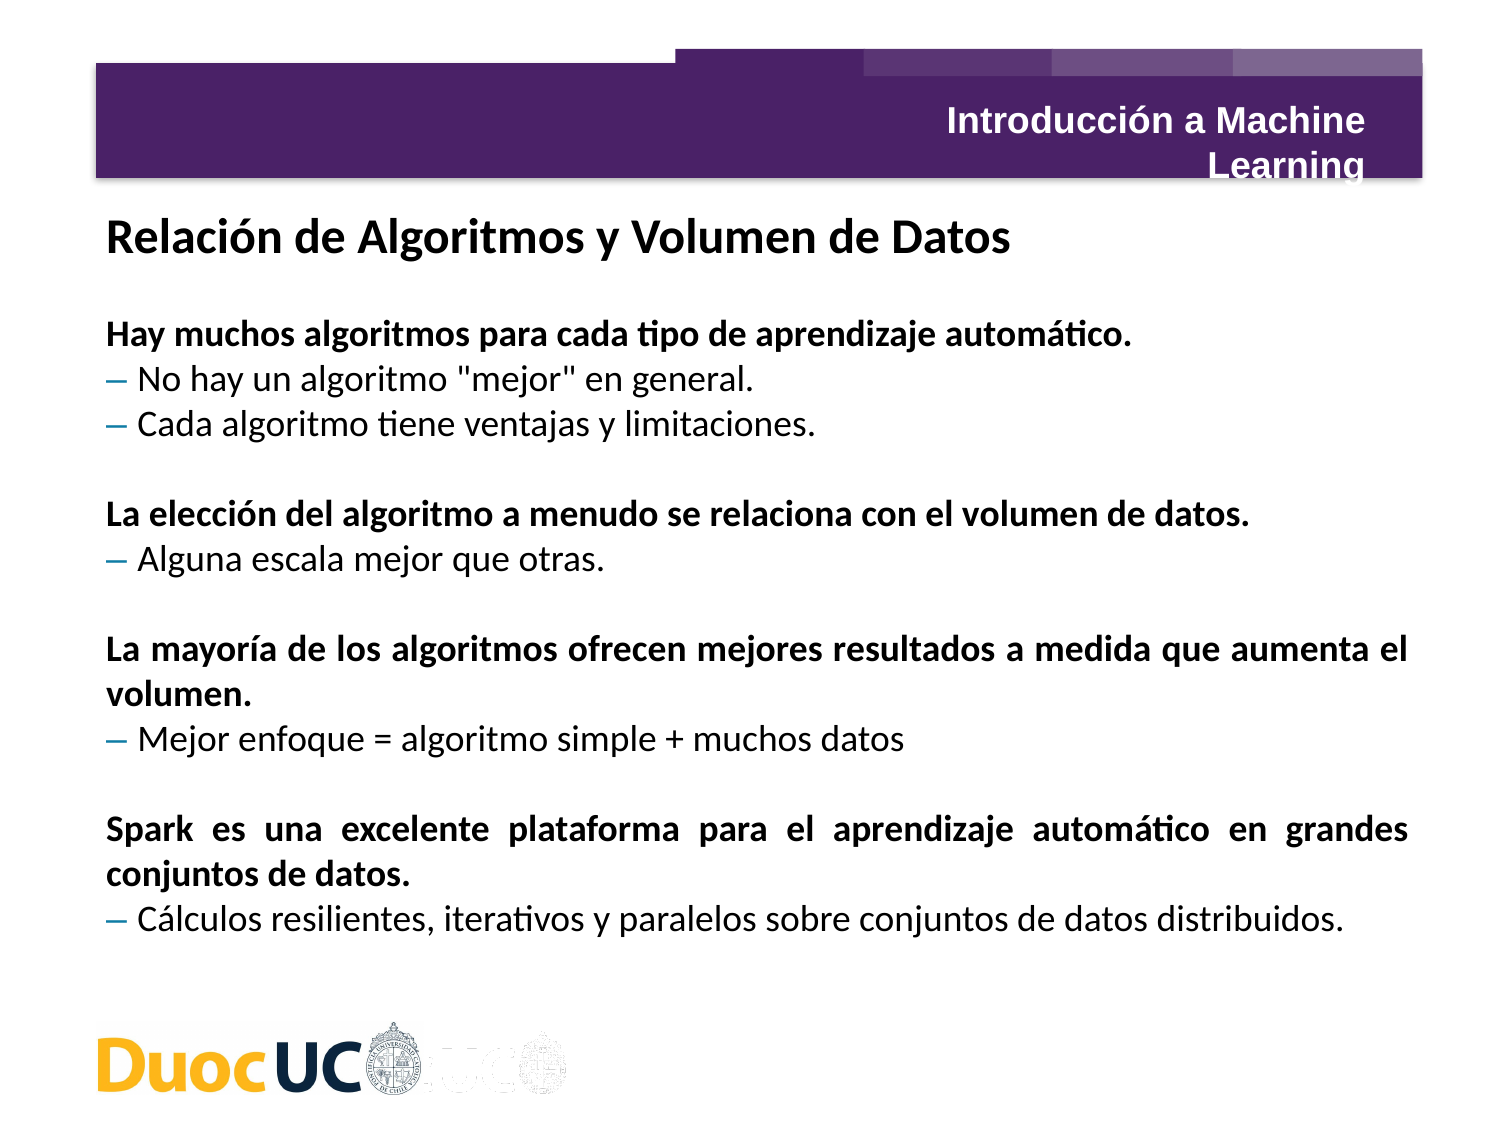

Introducción a Machine Learning
Relación de Algoritmos y Volumen de Datos

Hay muchos algoritmos para cada tipo de aprendizaje automático.
– No hay un algoritmo "mejor" en general.
– Cada algoritmo tiene ventajas y limitaciones.

La elección del algoritmo a menudo se relaciona con el volumen de datos.
– Alguna escala mejor que otras.

La mayoría de los algoritmos ofrecen mejores resultados a medida que aumenta el volumen.
– Mejor enfoque = algoritmo simple + muchos datos

Spark es una excelente plataforma para el aprendizaje automático en grandes conjuntos de datos.
– Cálculos resilientes, iterativos y paralelos sobre conjuntos de datos distribuidos.